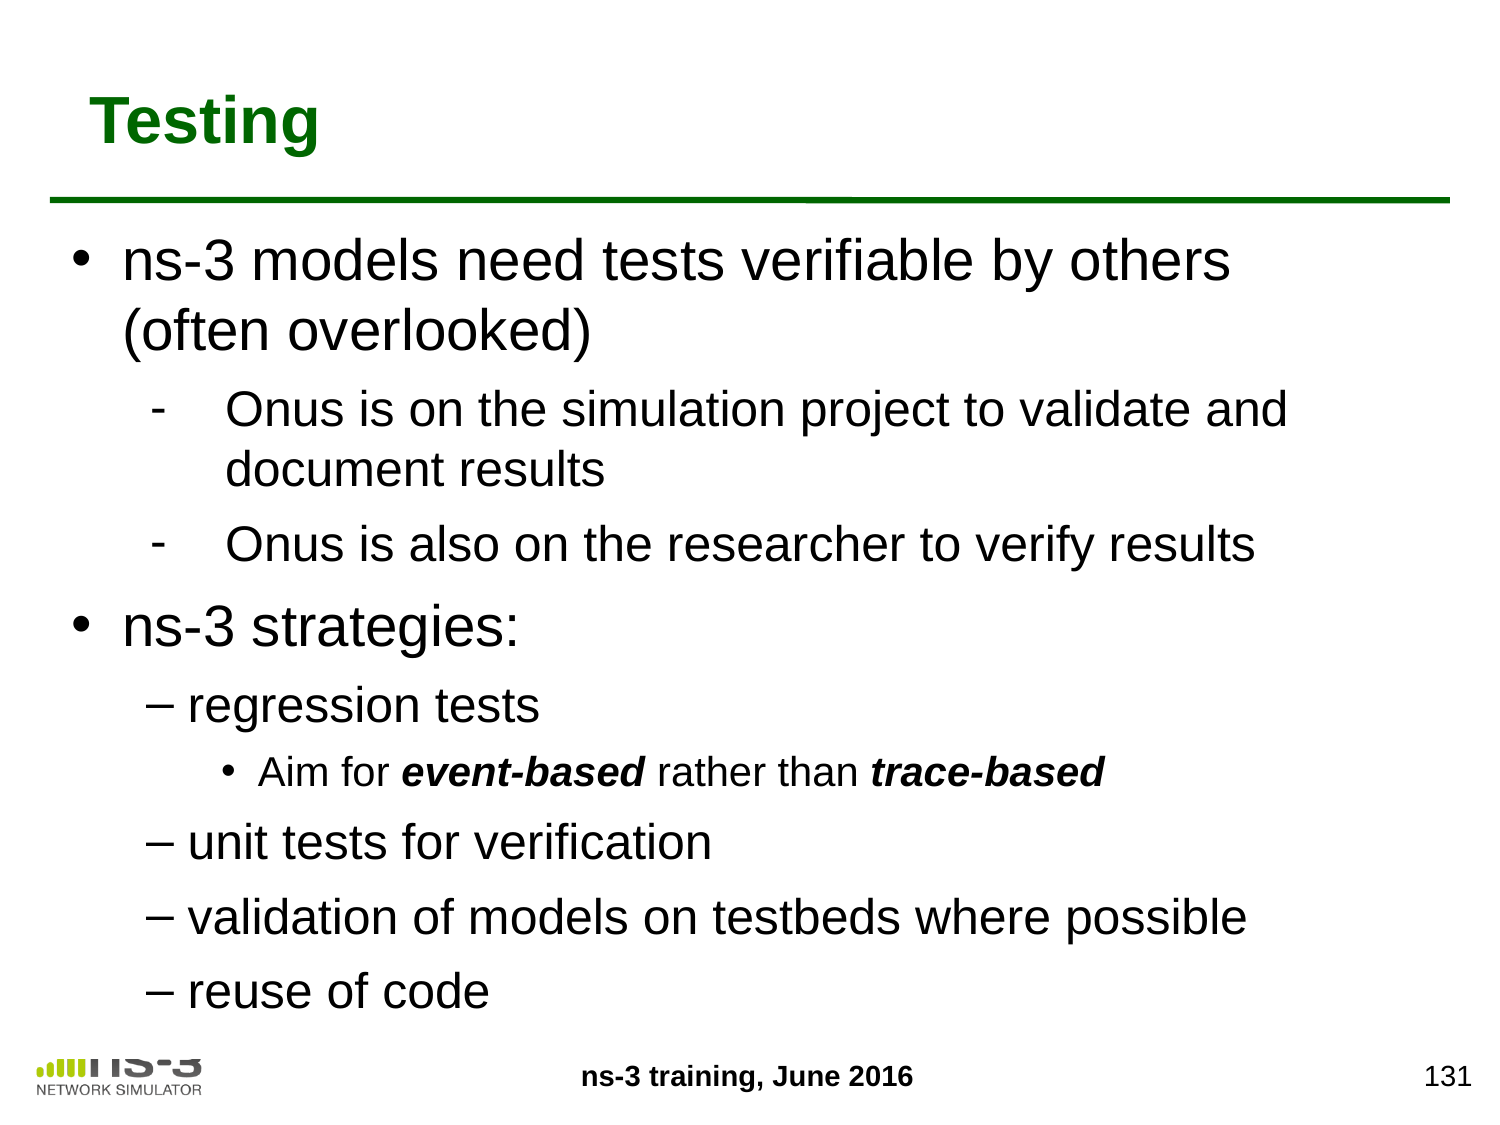

# Testing
ns-3 models need tests verifiable by others (often overlooked)
Onus is on the simulation project to validate and document results
Onus is also on the researcher to verify results
ns-3 strategies:
regression tests
Aim for event-based rather than trace-based
unit tests for verification
validation of models on testbeds where possible
reuse of code
131
ns-3 training, June 2016